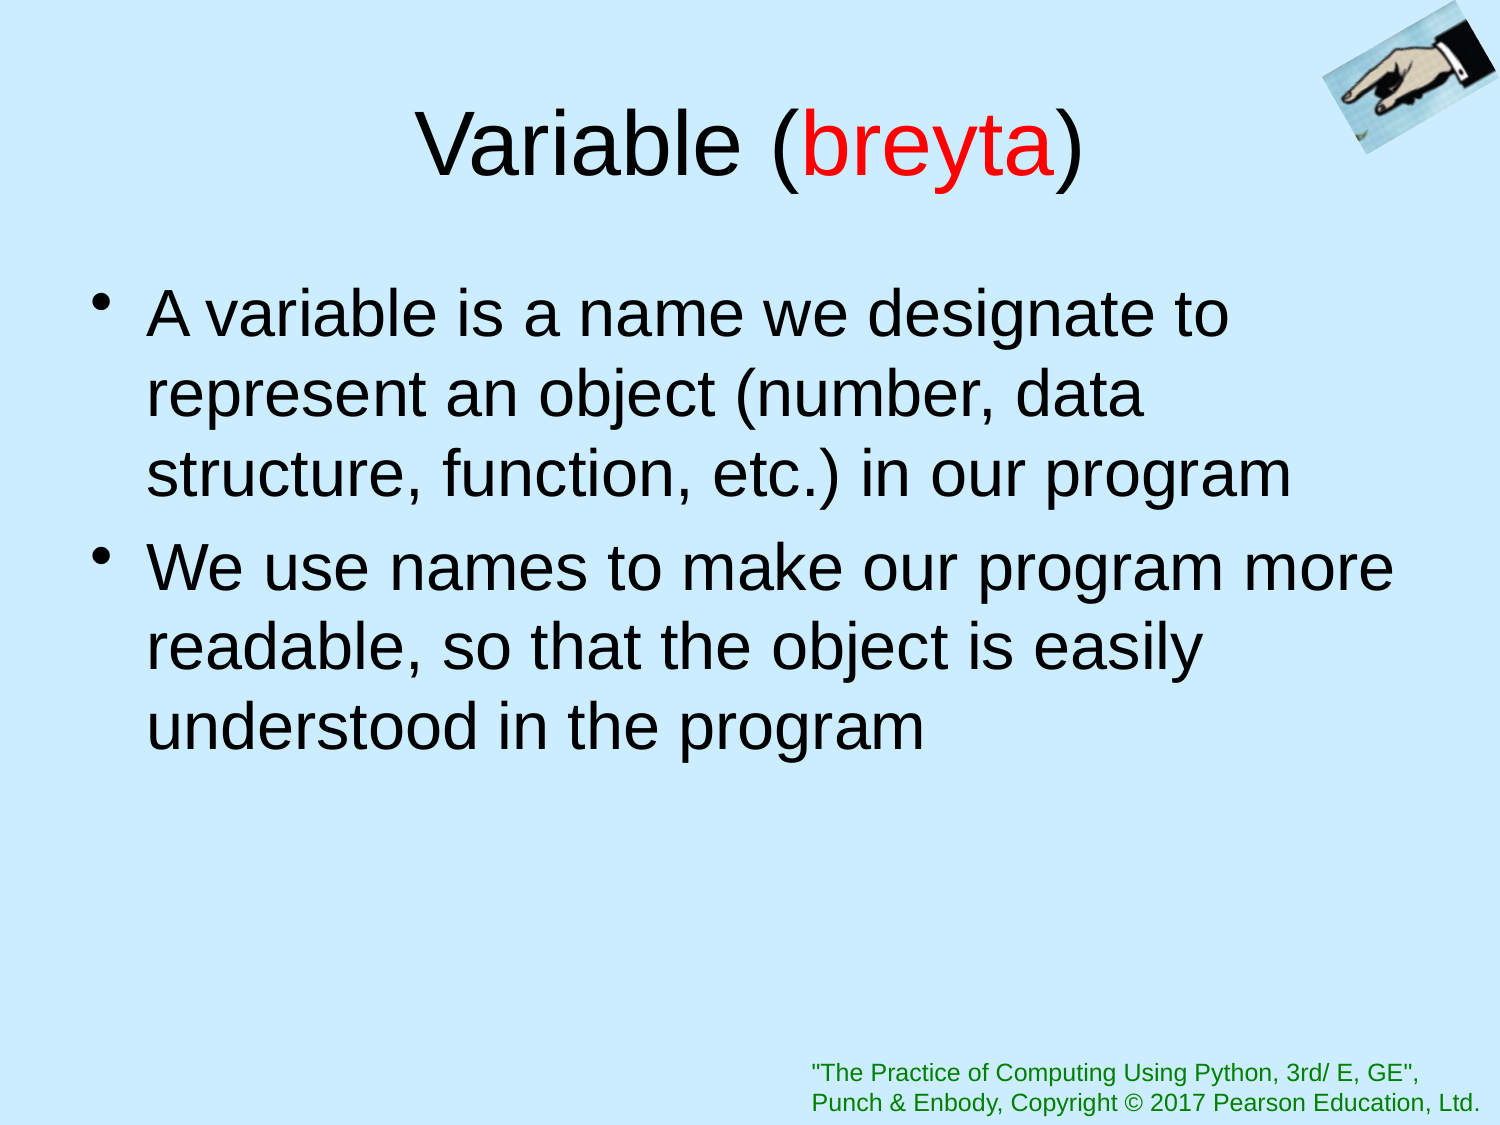

# Variable (breyta)
A variable is a name we designate to represent an object (number, data structure, function, etc.) in our program
We use names to make our program more readable, so that the object is easily understood in the program